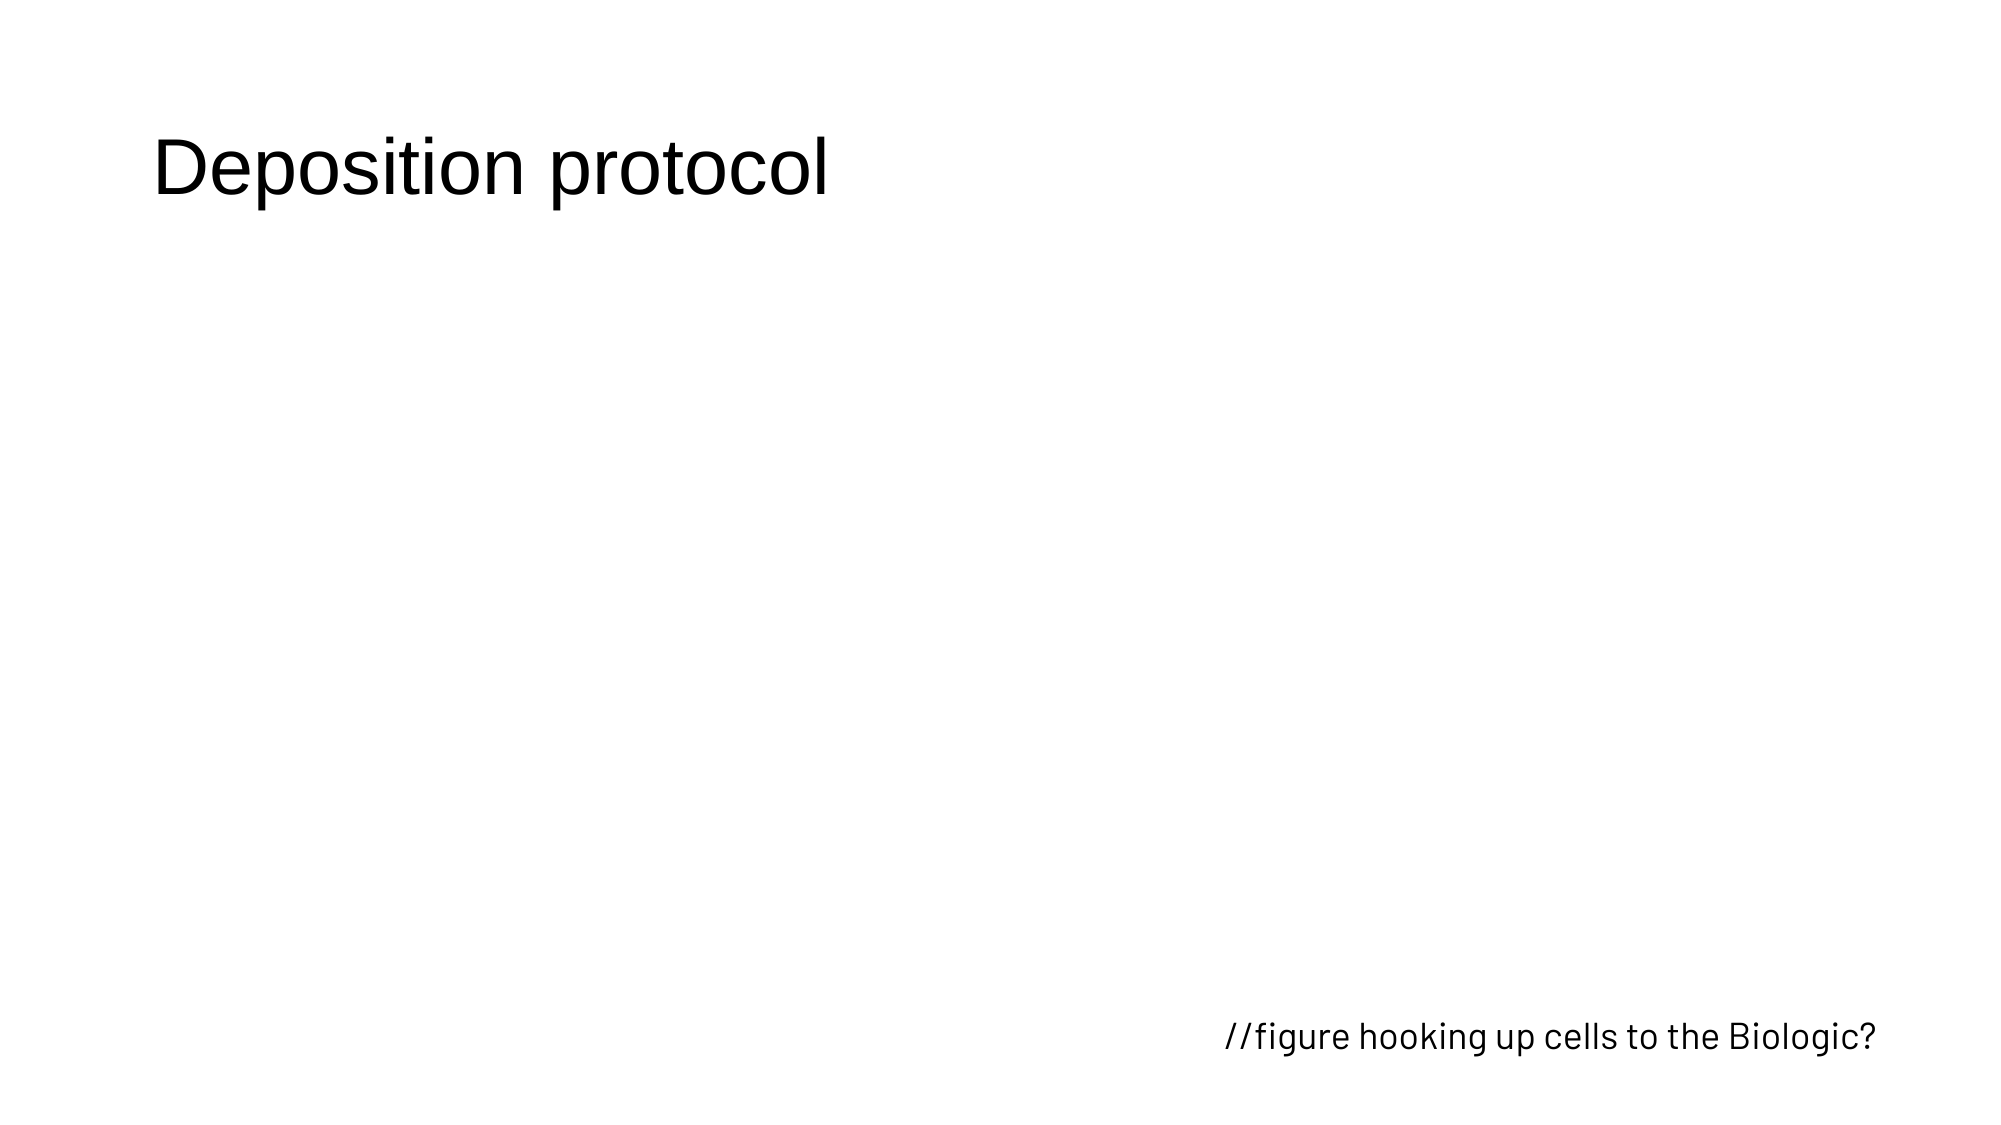

# Deposition protocol
//figure hooking up cells to the Biologic?